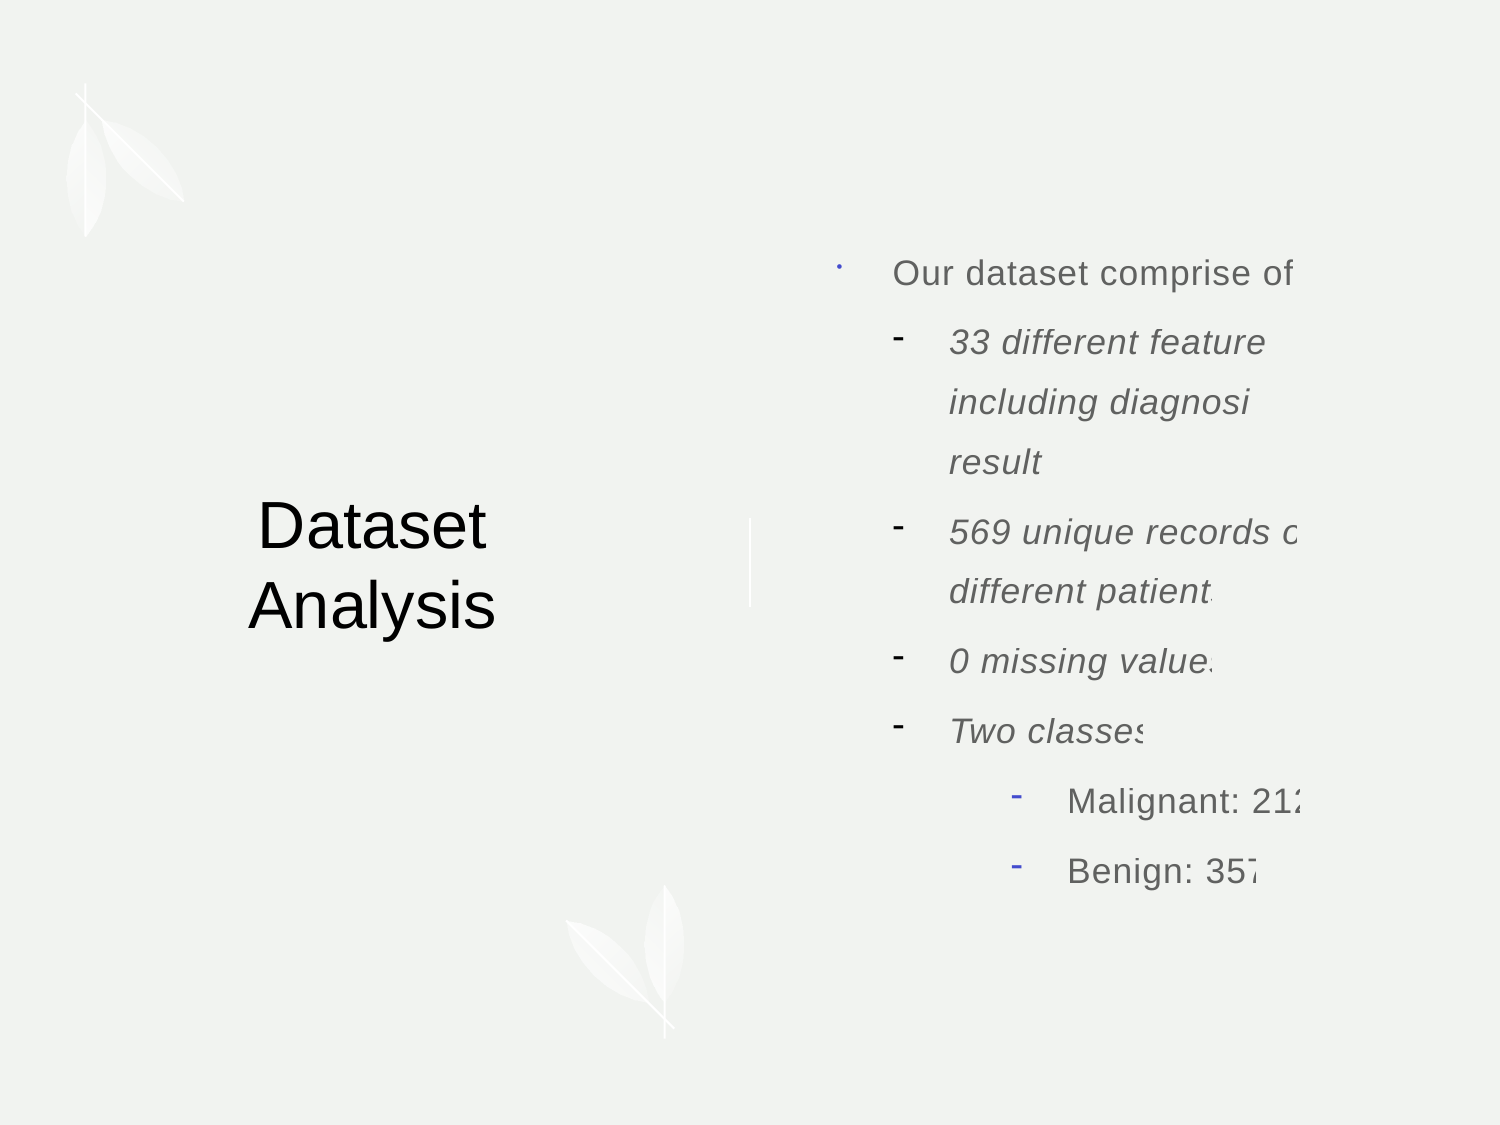

Our dataset comprise of :
33 different features including diagnosis result.
569 unique records of different patients
0 missing values
Two classes
Malignant: 212
Benign: 357
# Dataset Analysis